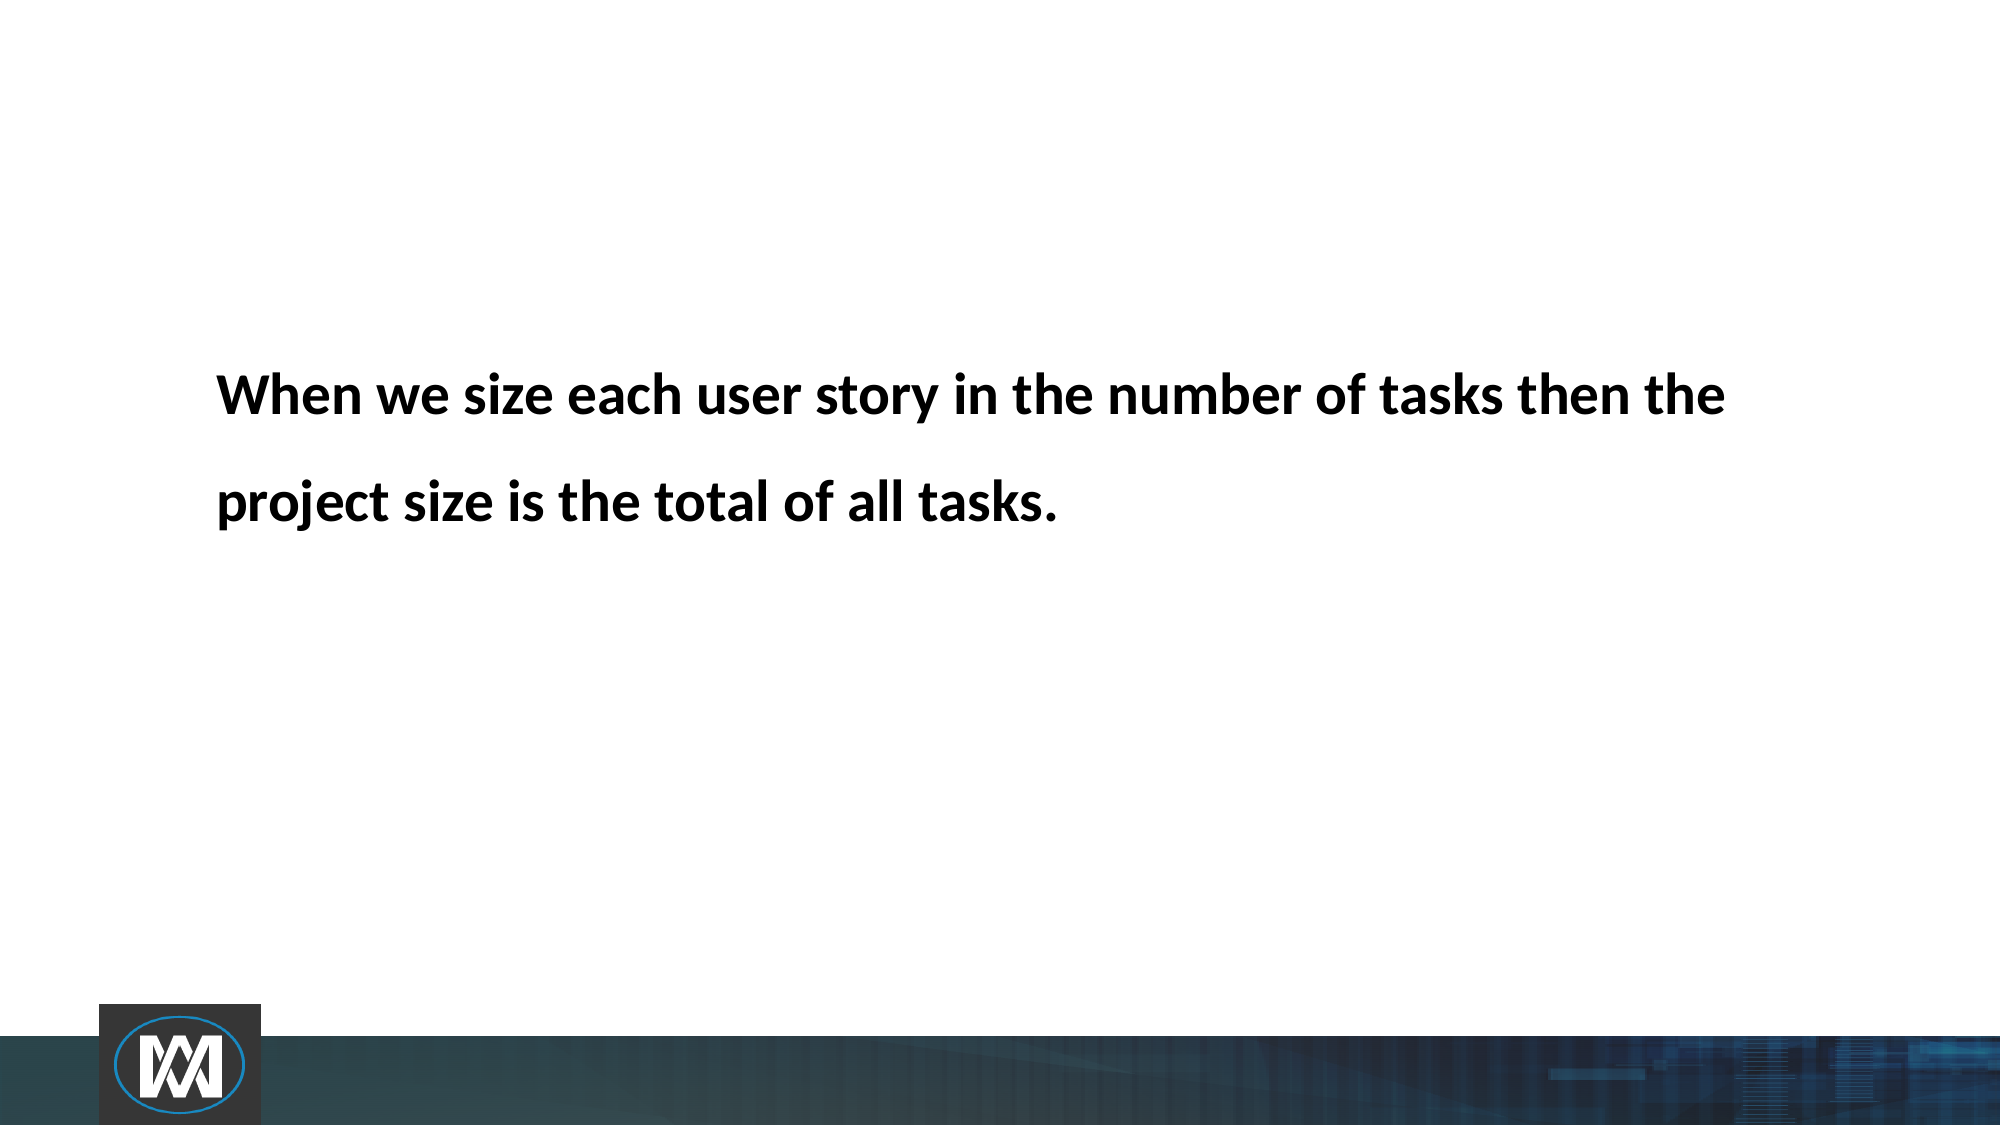

# When we size each user story in the number of tasks then the project size is the total of all tasks.